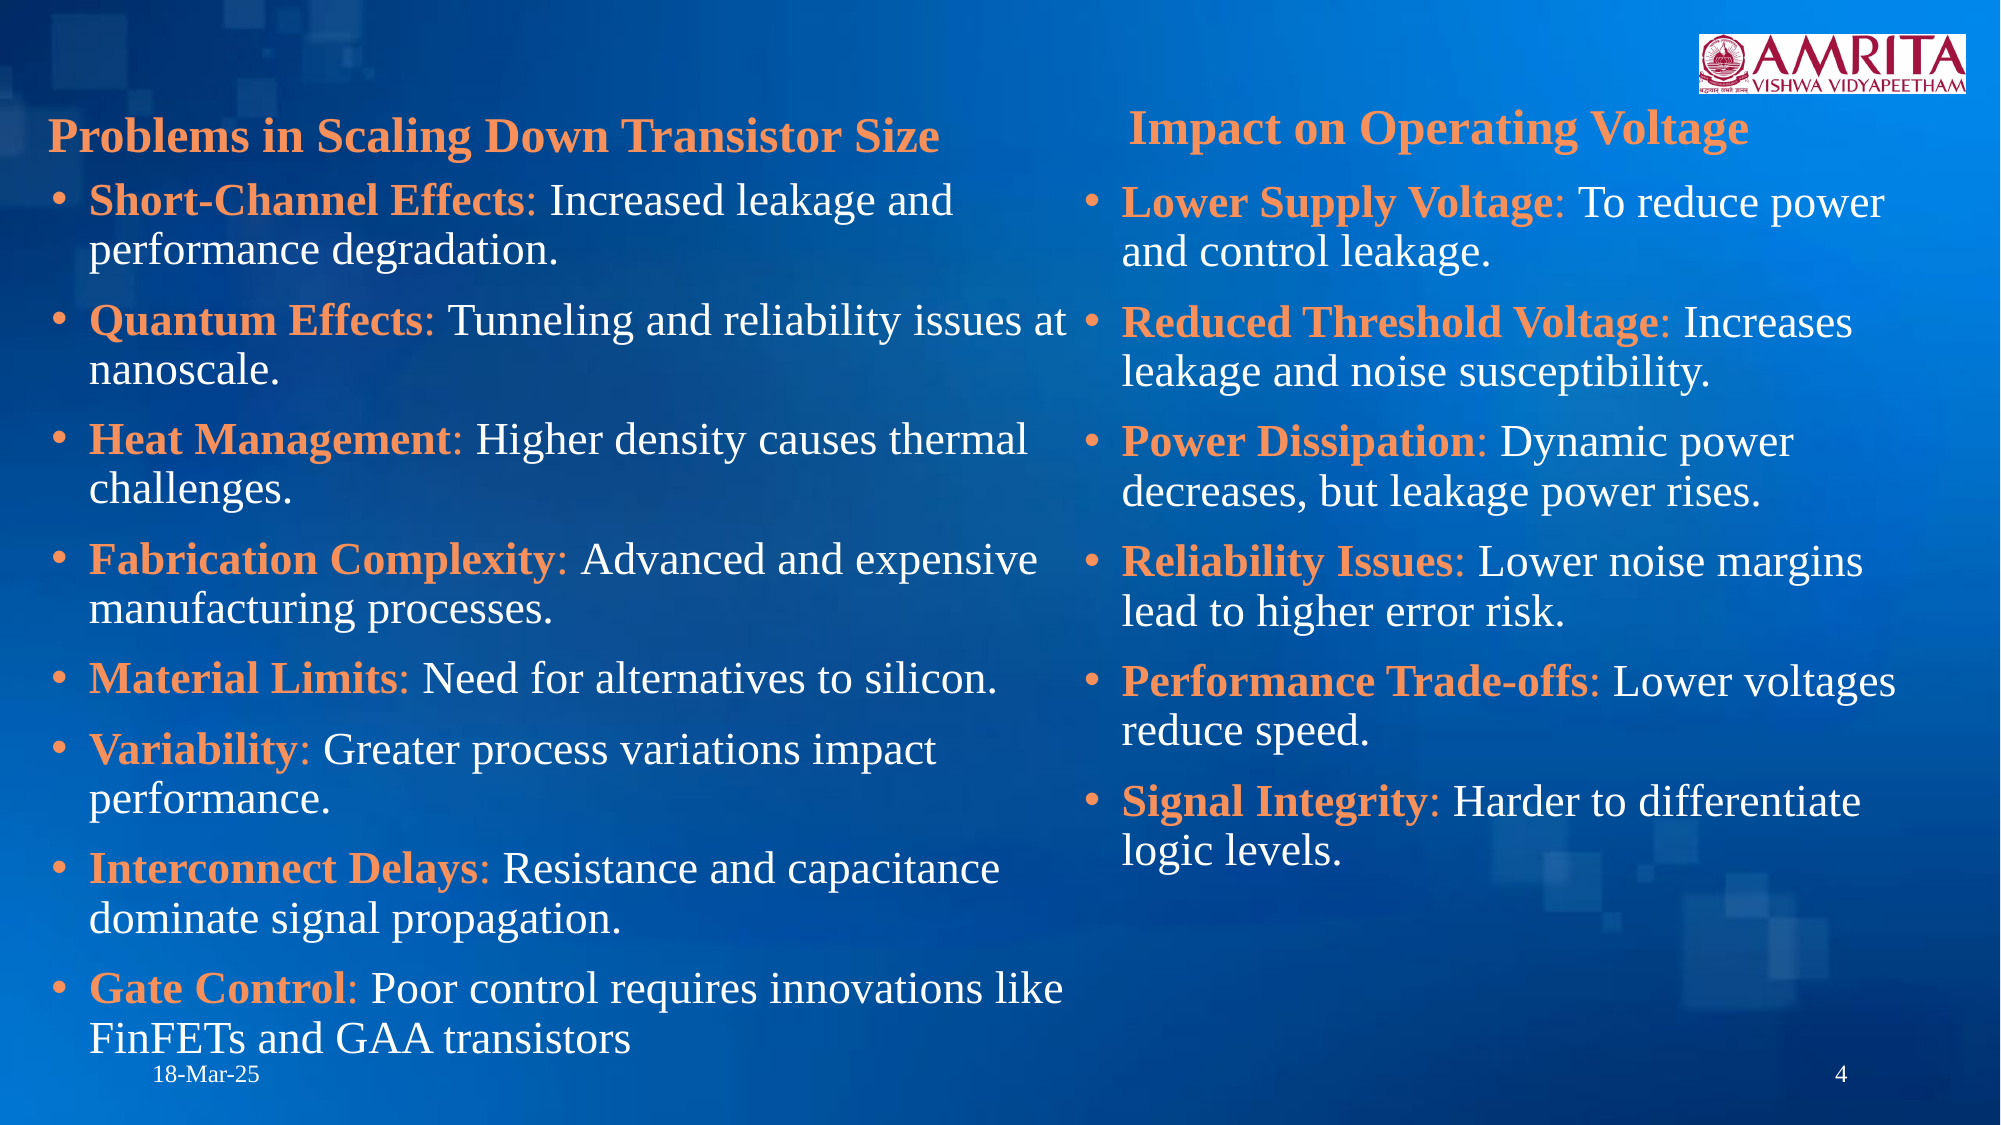

Problems in Scaling Down Transistor Size
Impact on Operating Voltage

Short-Channel Effects: Increased leakage and performance degradation.
Quantum Effects: Tunneling and reliability issues at nanoscale.
Heat Management: Higher density causes thermal challenges.
Fabrication Complexity: Advanced and expensive manufacturing processes.
Material Limits: Need for alternatives to silicon.
Variability: Greater process variations impact performance.
Interconnect Delays: Resistance and capacitance dominate signal propagation.
Gate Control: Poor control requires innovations like FinFETs and GAA transistors

Lower Supply Voltage: To reduce power and control leakage.
Reduced Threshold Voltage: Increases leakage and noise susceptibility.
Power Dissipation: Dynamic power decreases, but leakage power rises.
Reliability Issues: Lower noise margins lead to higher error risk.
Performance Trade-offs: Lower voltages reduce speed.
Signal Integrity: Harder to differentiate logic levels.

18-Mar-25
4